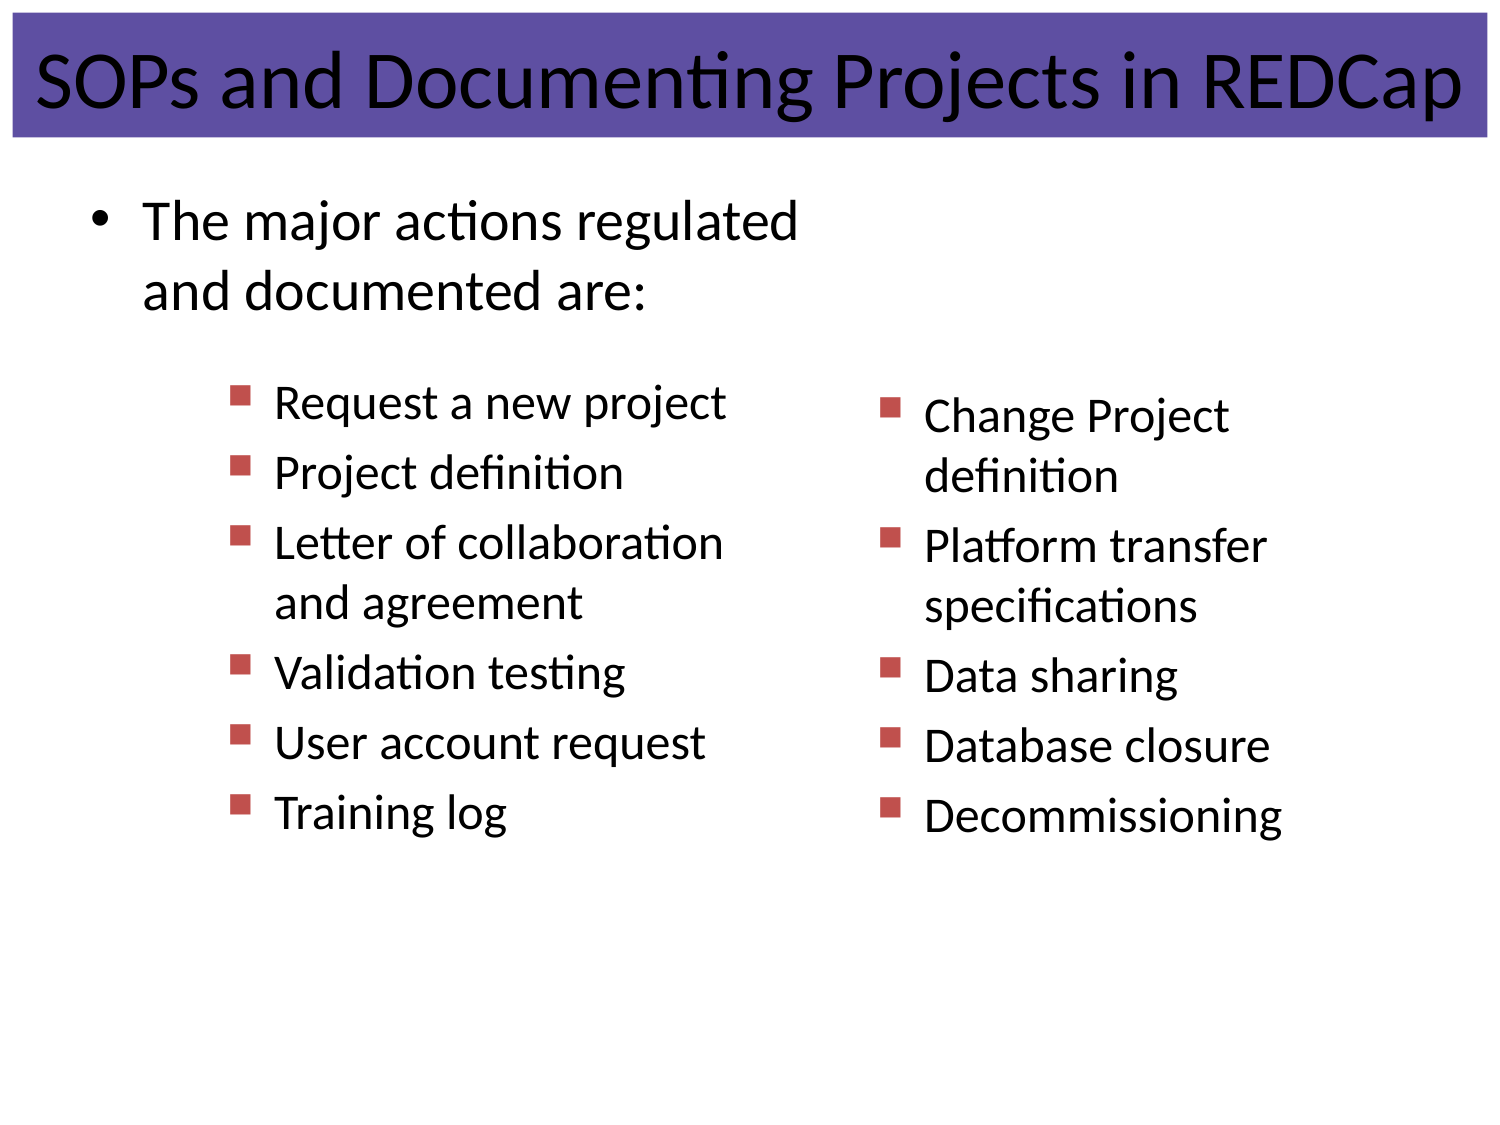

# SOPs and Documenting Projects in REDCap
The major actions regulated and documented are:

Request a new project
Project definition
Letter of collaboration and agreement
Validation testing
User account request
Training log

Change Project definition
Platform transfer specifications
Data sharing
Database closure
Decommissioning